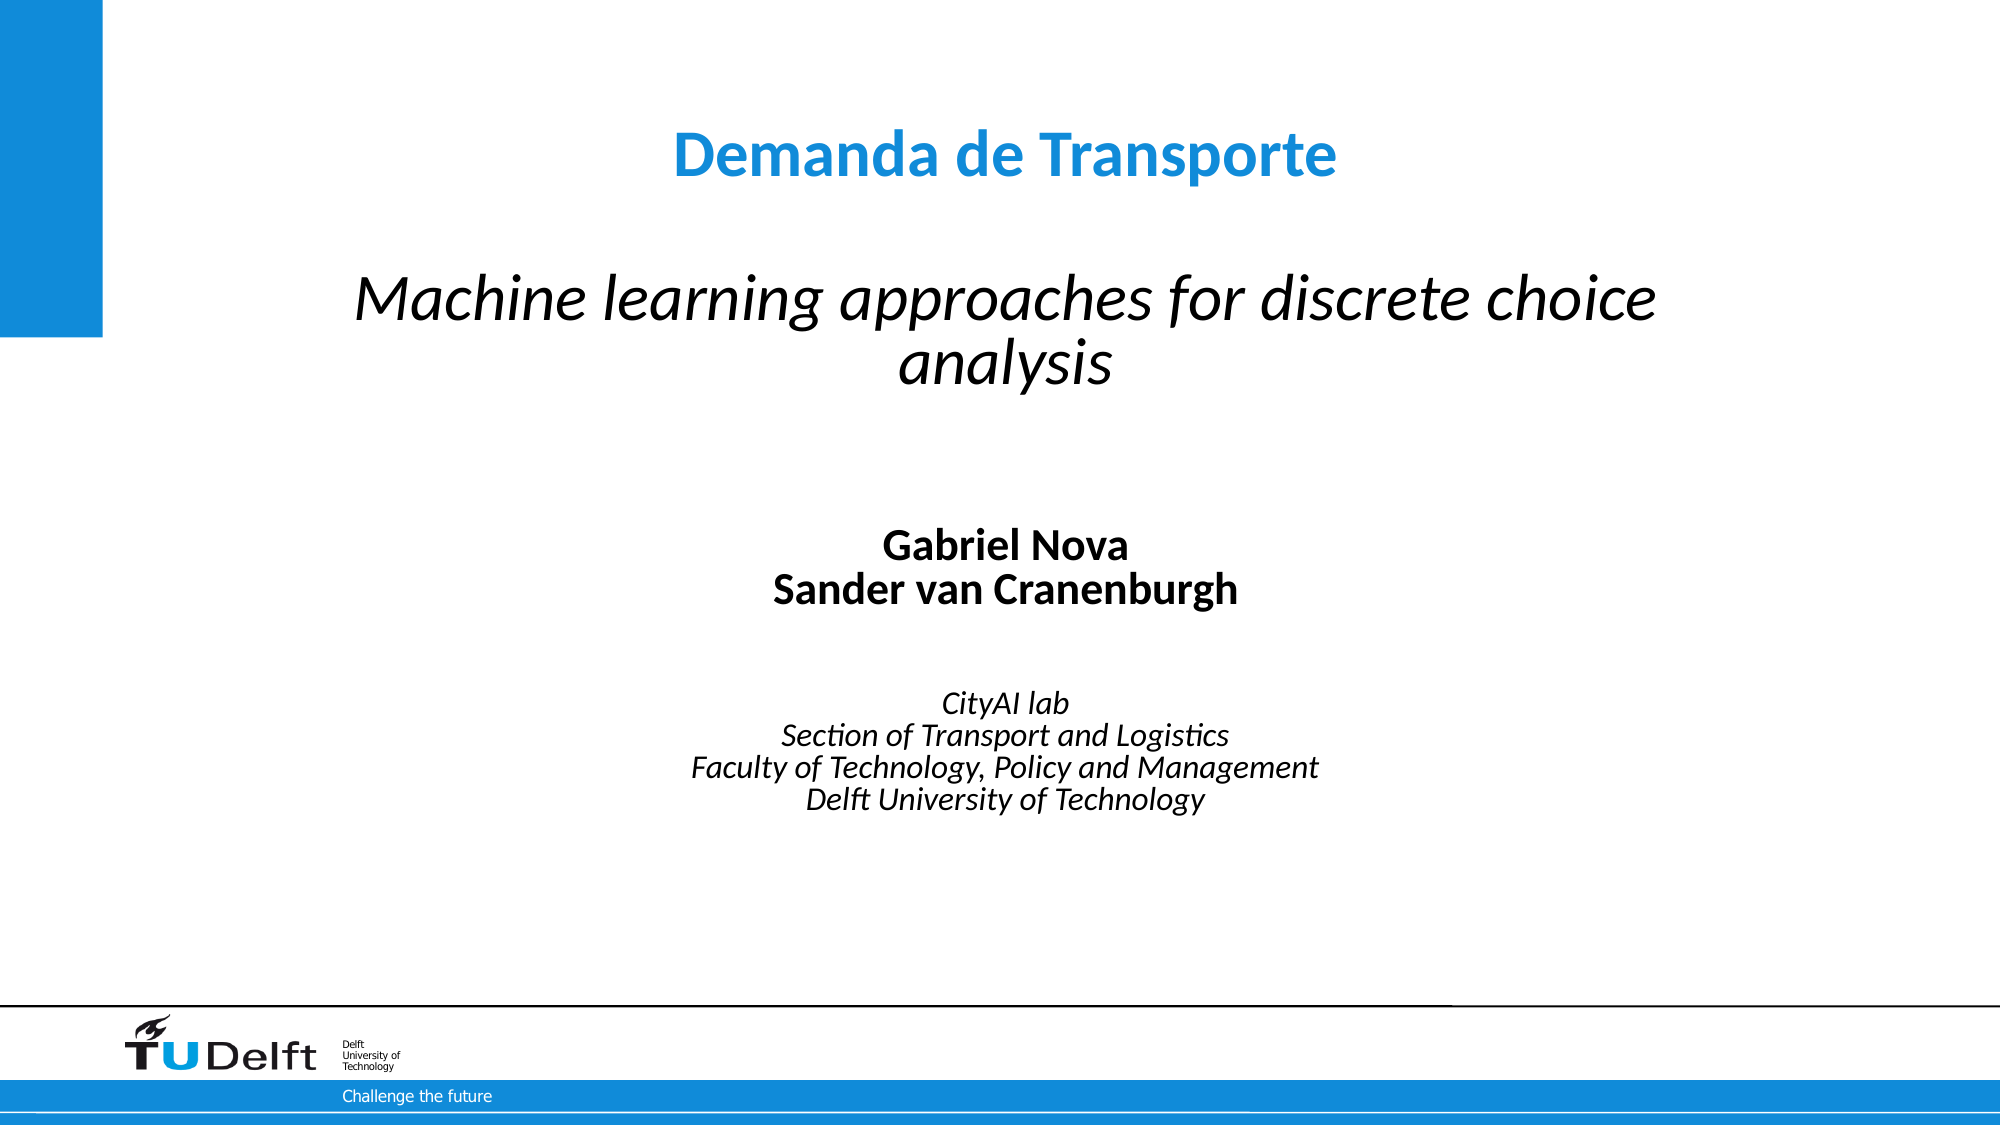

# Demanda de Transporte Machine learning approaches for discrete choice analysis Gabriel Nova Sander van Cranenburgh CityAI lab Section of Transport and Logistics Faculty of Technology, Policy and Management Delft University of Technology